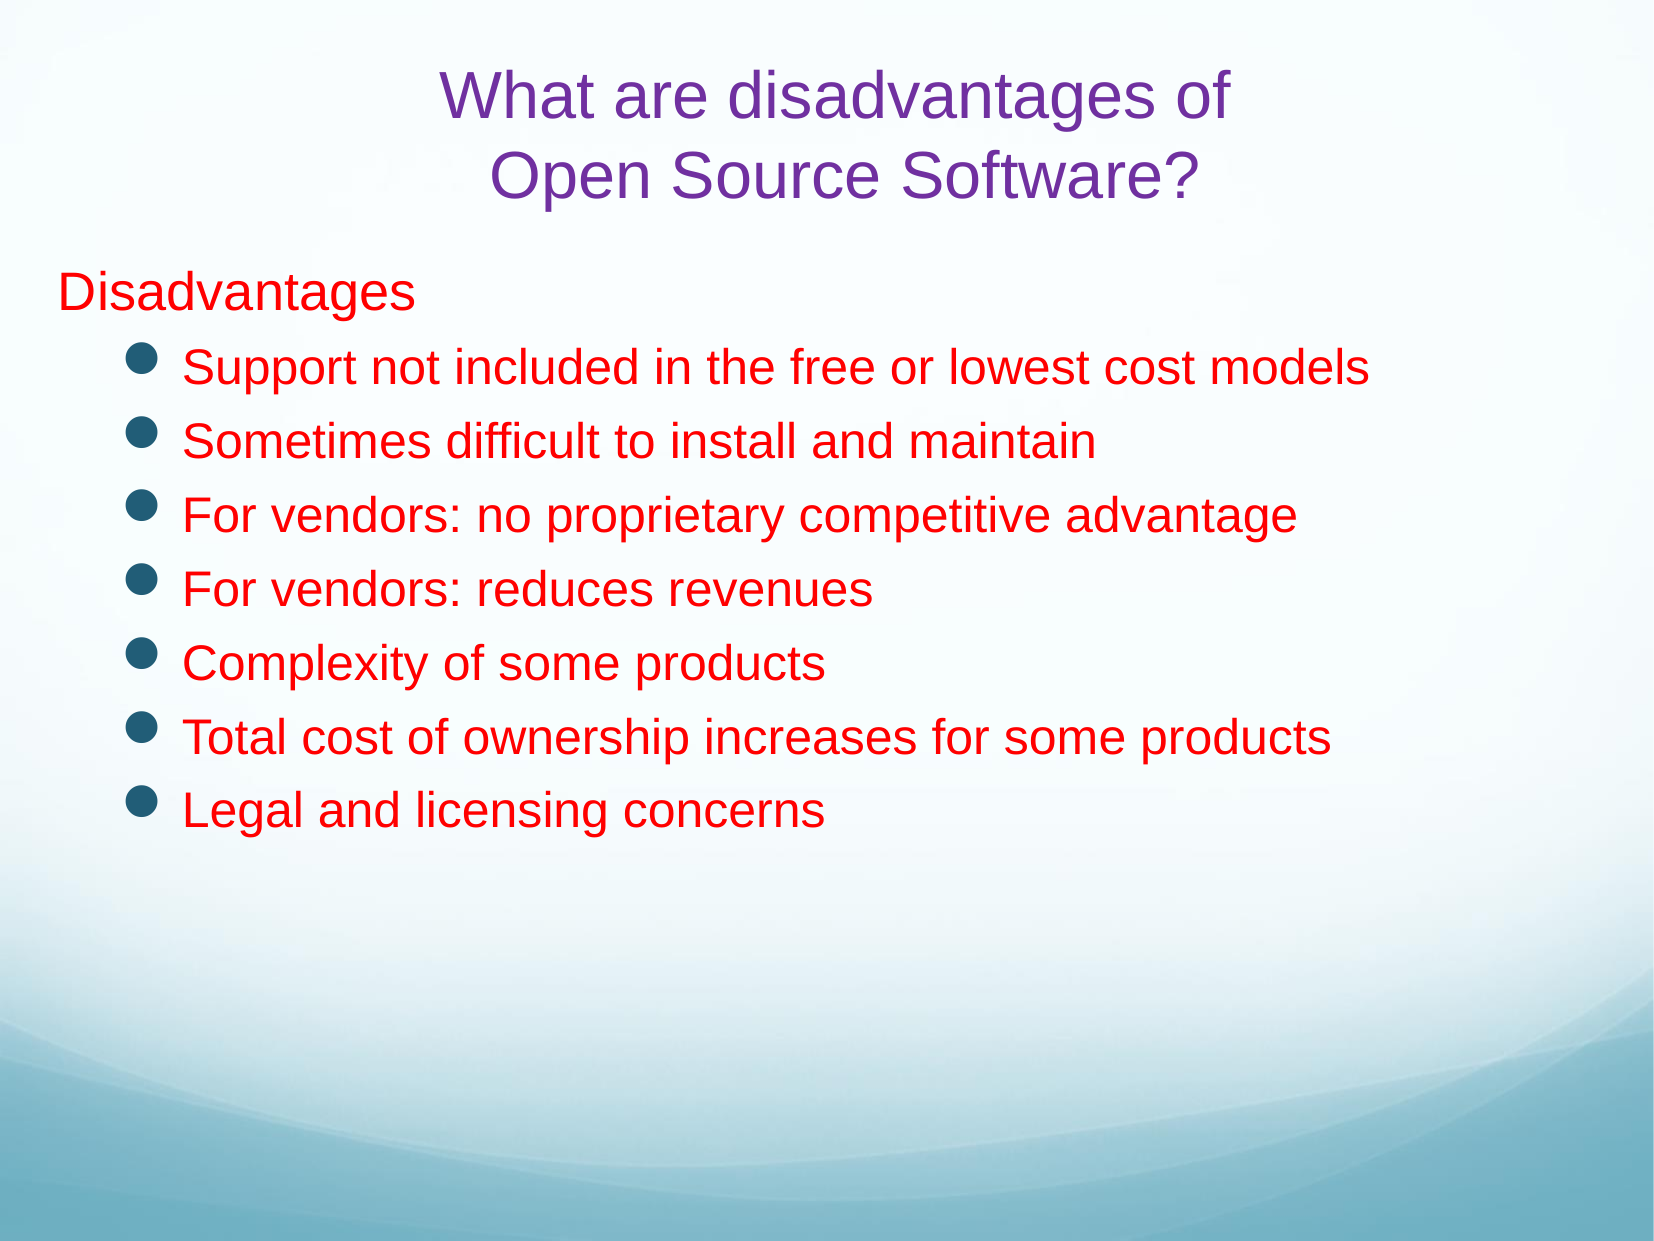

# What are disadvantages of Open Source Software?
Disadvantages
Support not included in the free or lowest cost models
Sometimes difficult to install and maintain
For vendors: no proprietary competitive advantage
For vendors: reduces revenues
Complexity of some products
Total cost of ownership increases for some products
Legal and licensing concerns